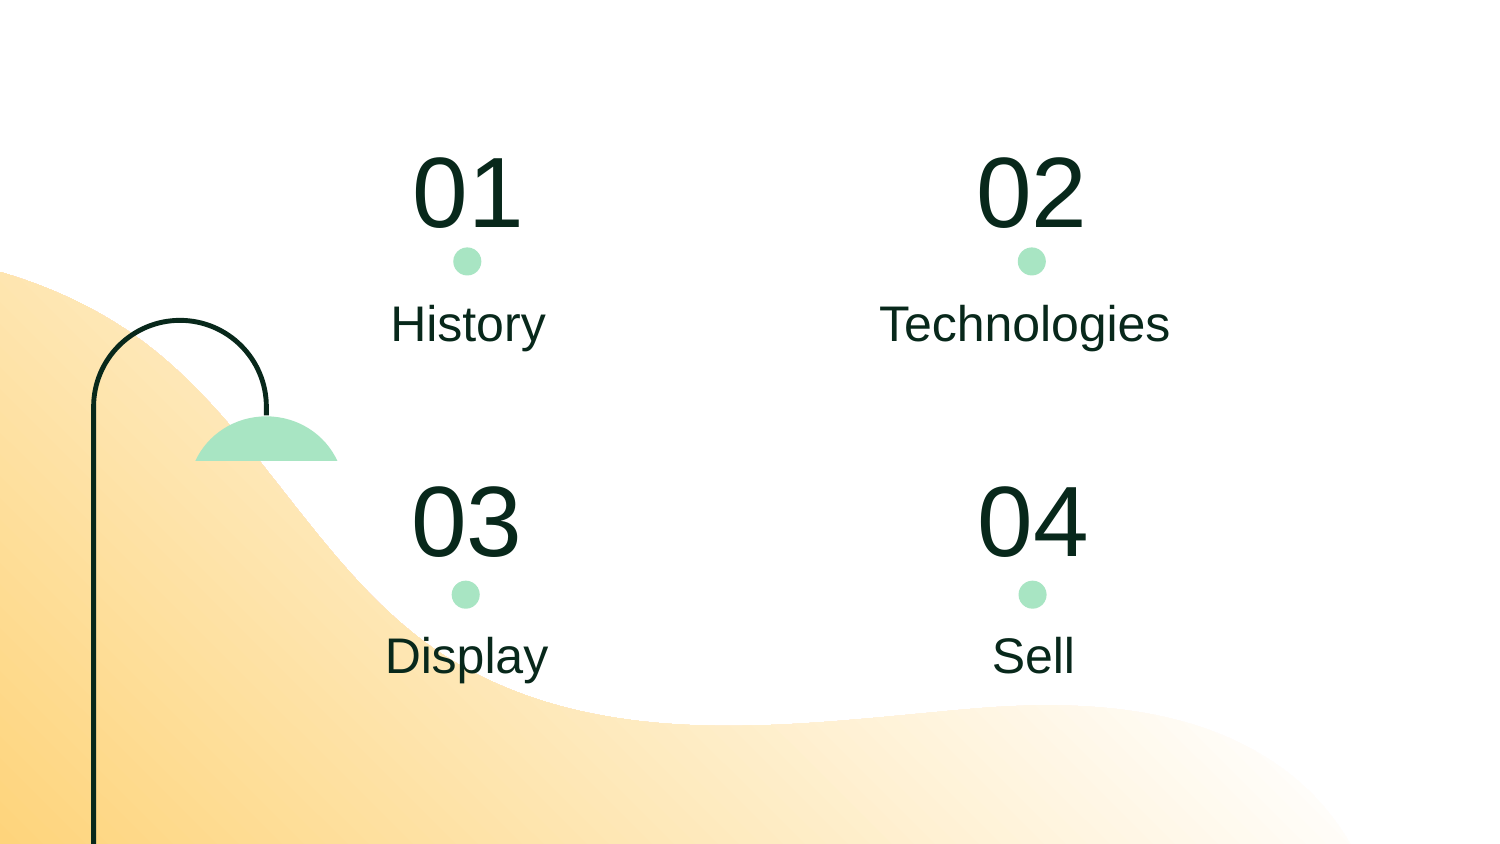

# 01
02

Technologies
History

03
04

Display
Sell